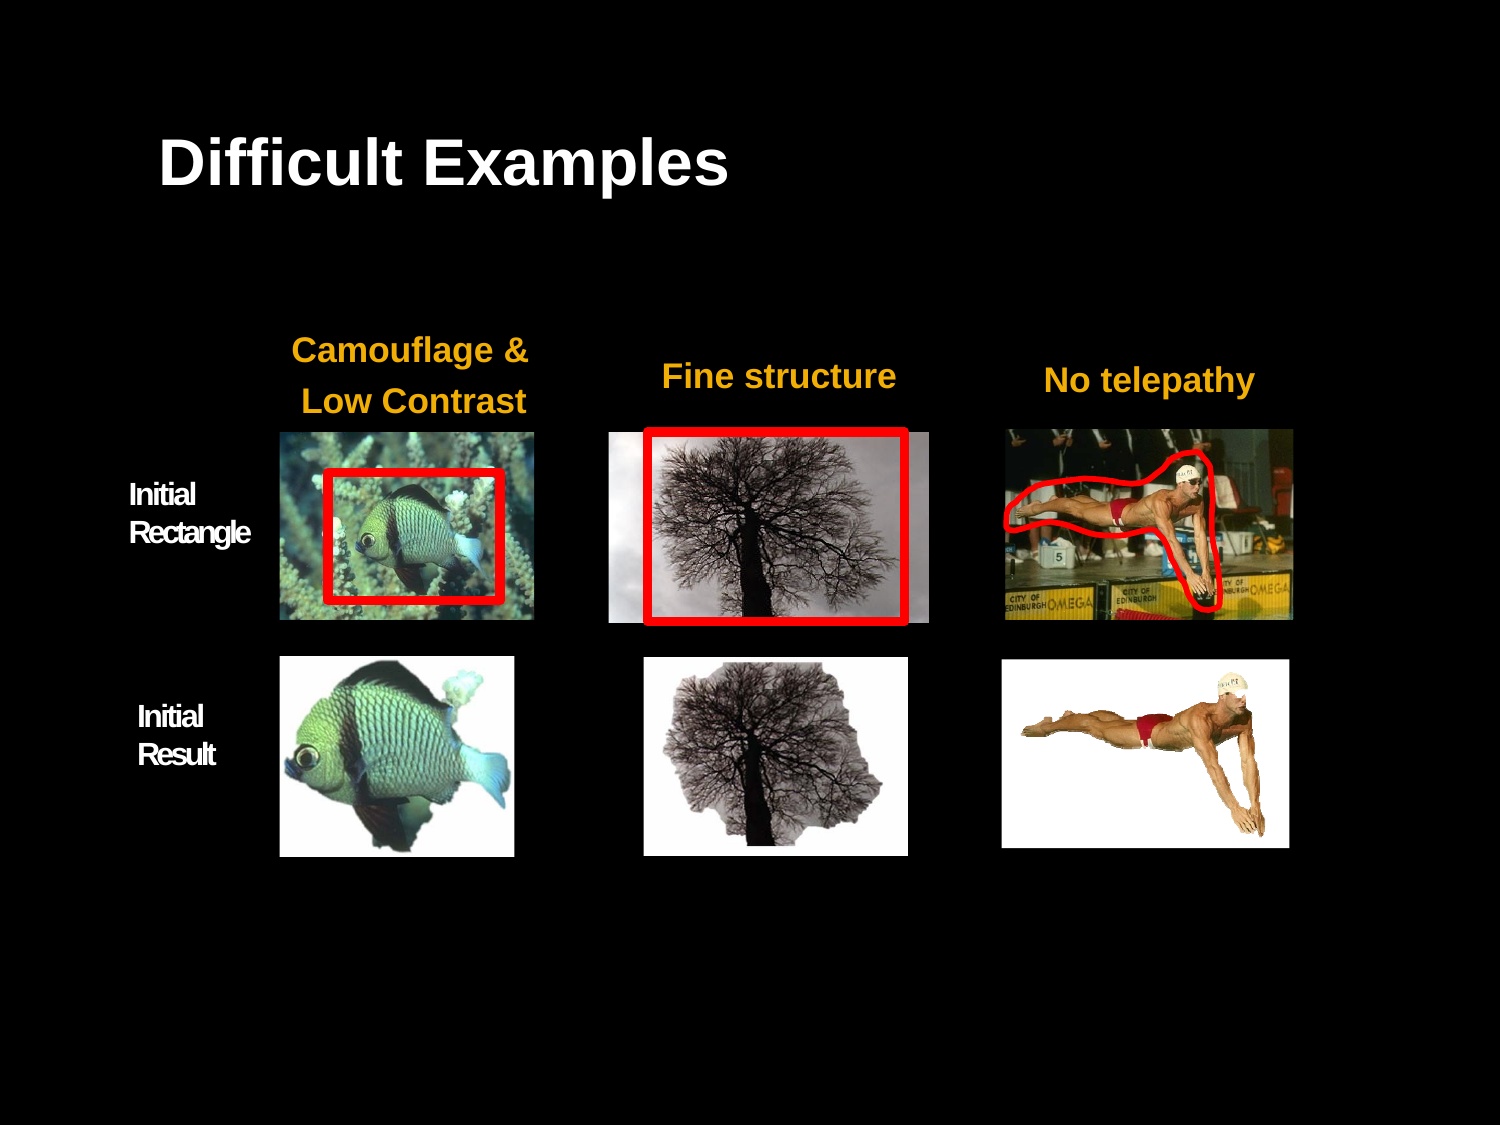

# Difficult Examples
Camouflage &  Low Contrast
Fine structure
No telepathy

Initial  Rectangle

Initial  Result